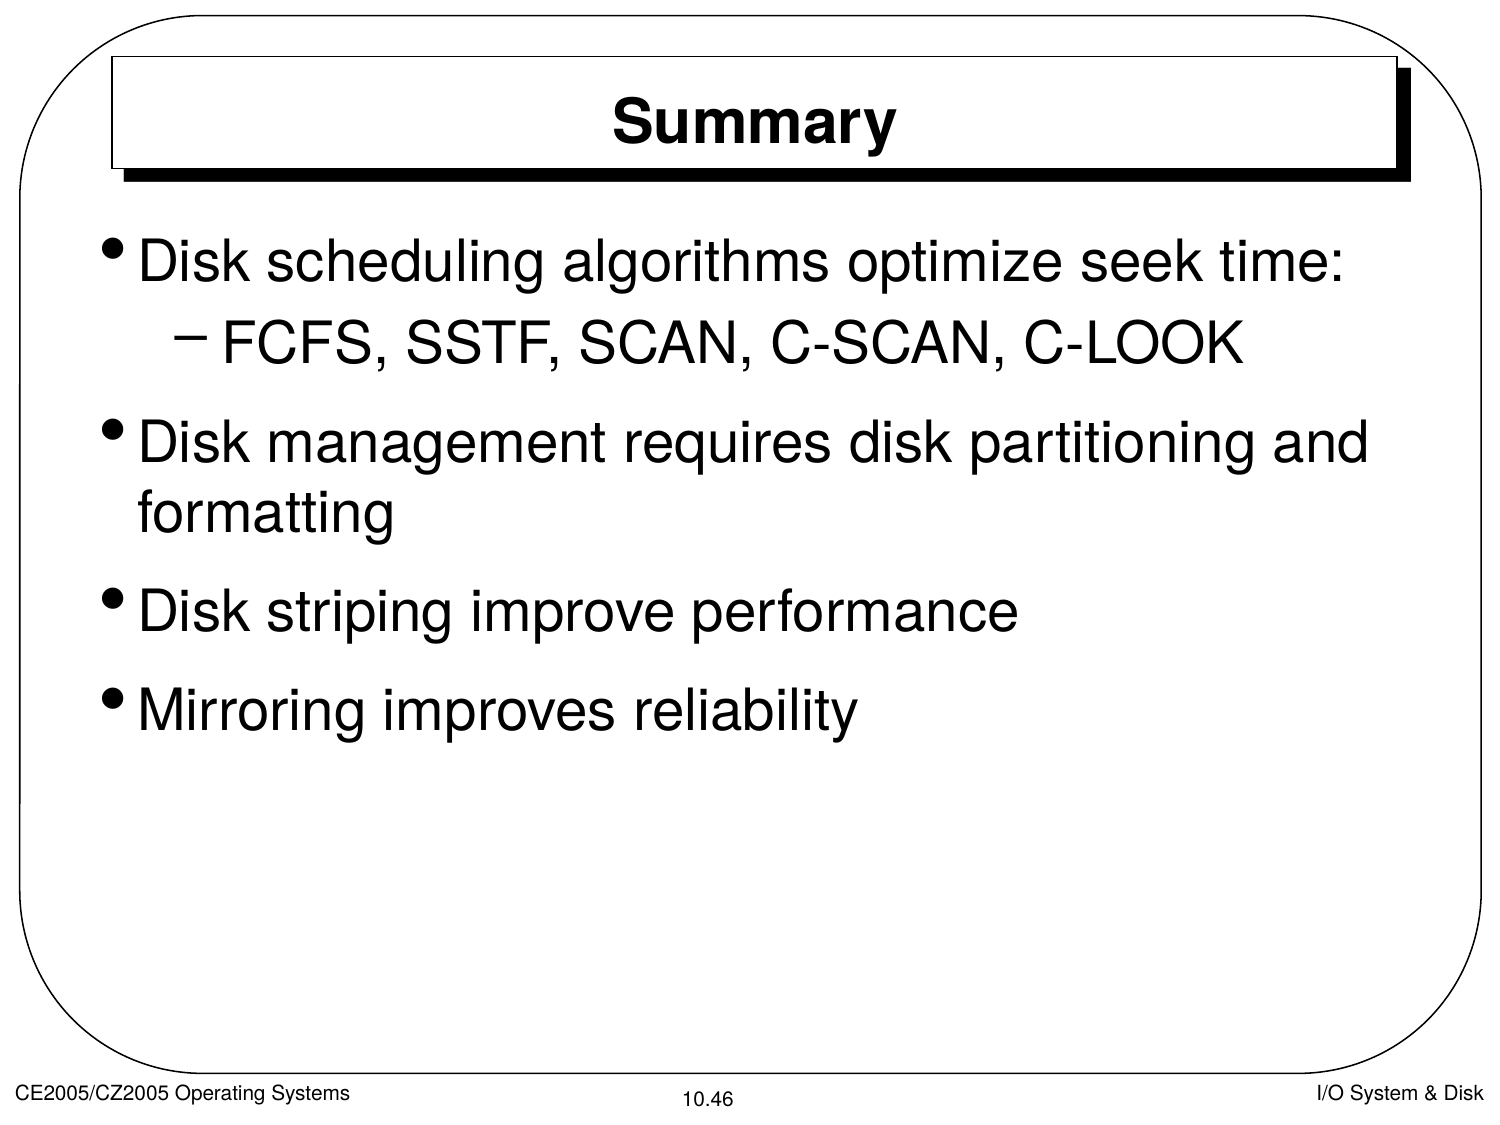

# Summary
Disk scheduling algorithms optimize seek time:
FCFS, SSTF, SCAN, C-SCAN, C-LOOK
Disk management requires disk partitioning and formatting
Disk striping improve performance
Mirroring improves reliability